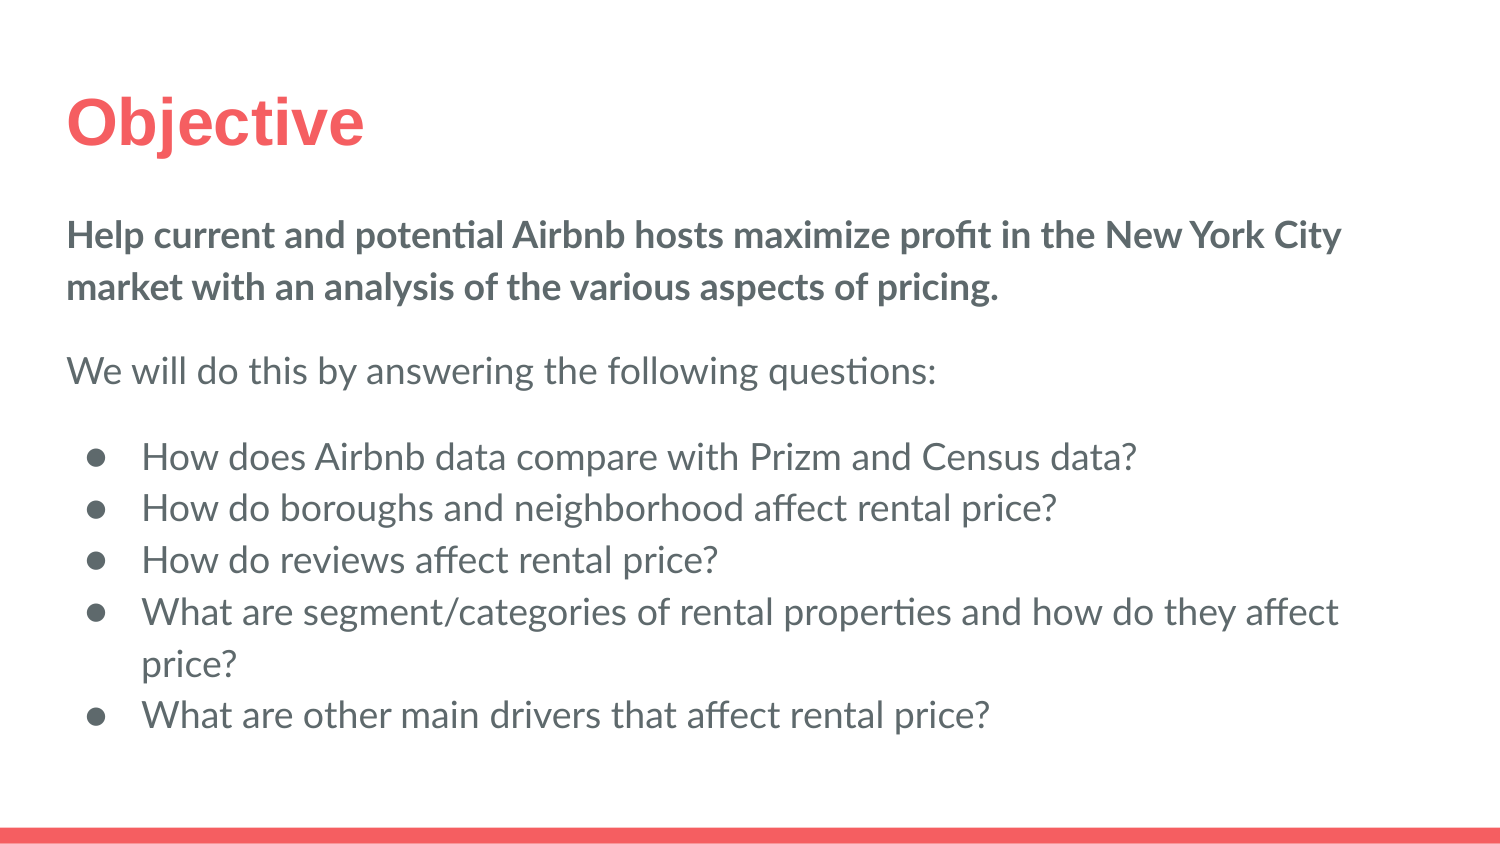

# Objective
Help current and potential Airbnb hosts maximize profit in the New York City market with an analysis of the various aspects of pricing.
We will do this by answering the following questions:
How does Airbnb data compare with Prizm and Census data?
How do boroughs and neighborhood affect rental price?
How do reviews affect rental price?
What are segment/categories of rental properties and how do they affect price?
What are other main drivers that affect rental price?